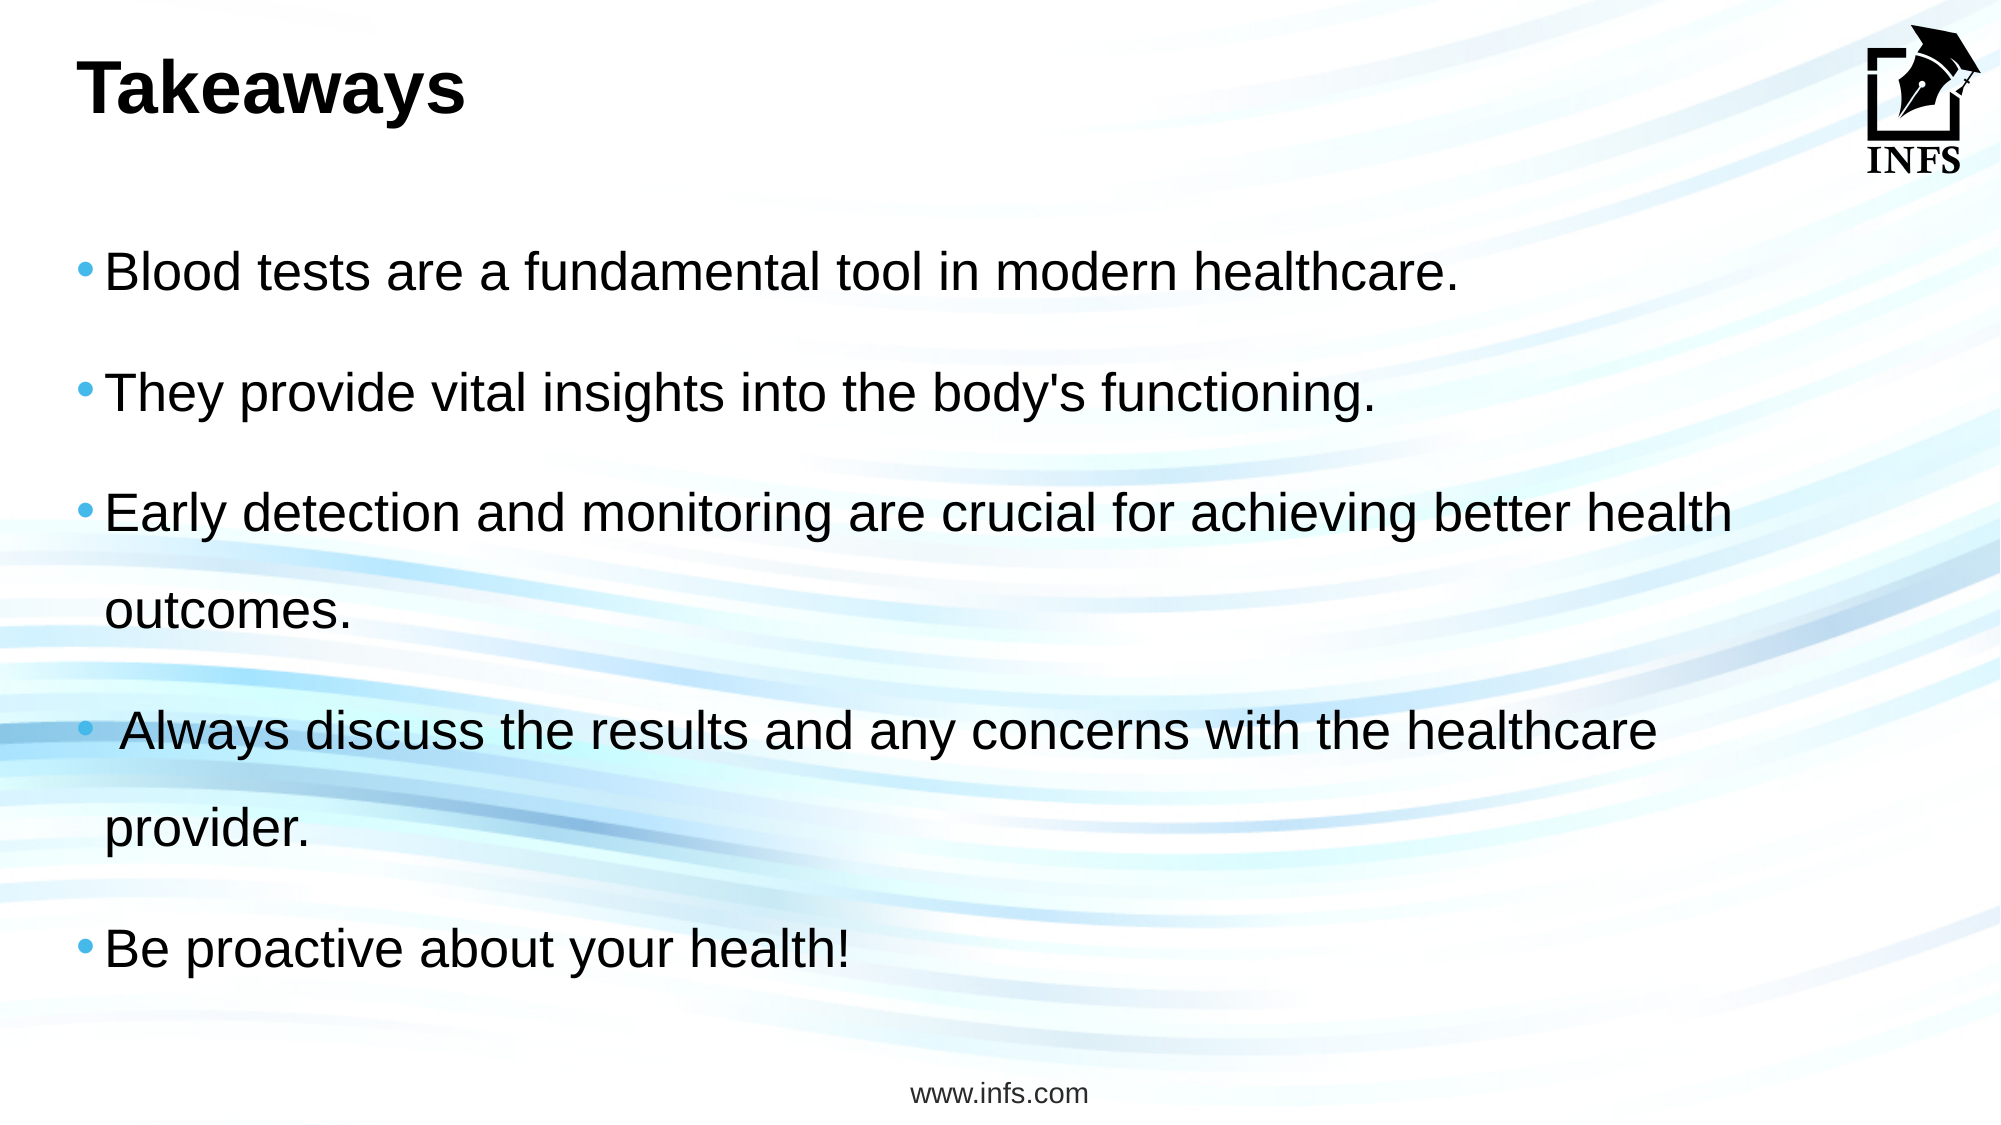

# Takeaways
Blood tests are a fundamental tool in modern healthcare.
They provide vital insights into the body's functioning.
Early detection and monitoring are crucial for achieving better health outcomes.
 Always discuss the results and any concerns with the healthcare provider.
Be proactive about your health!